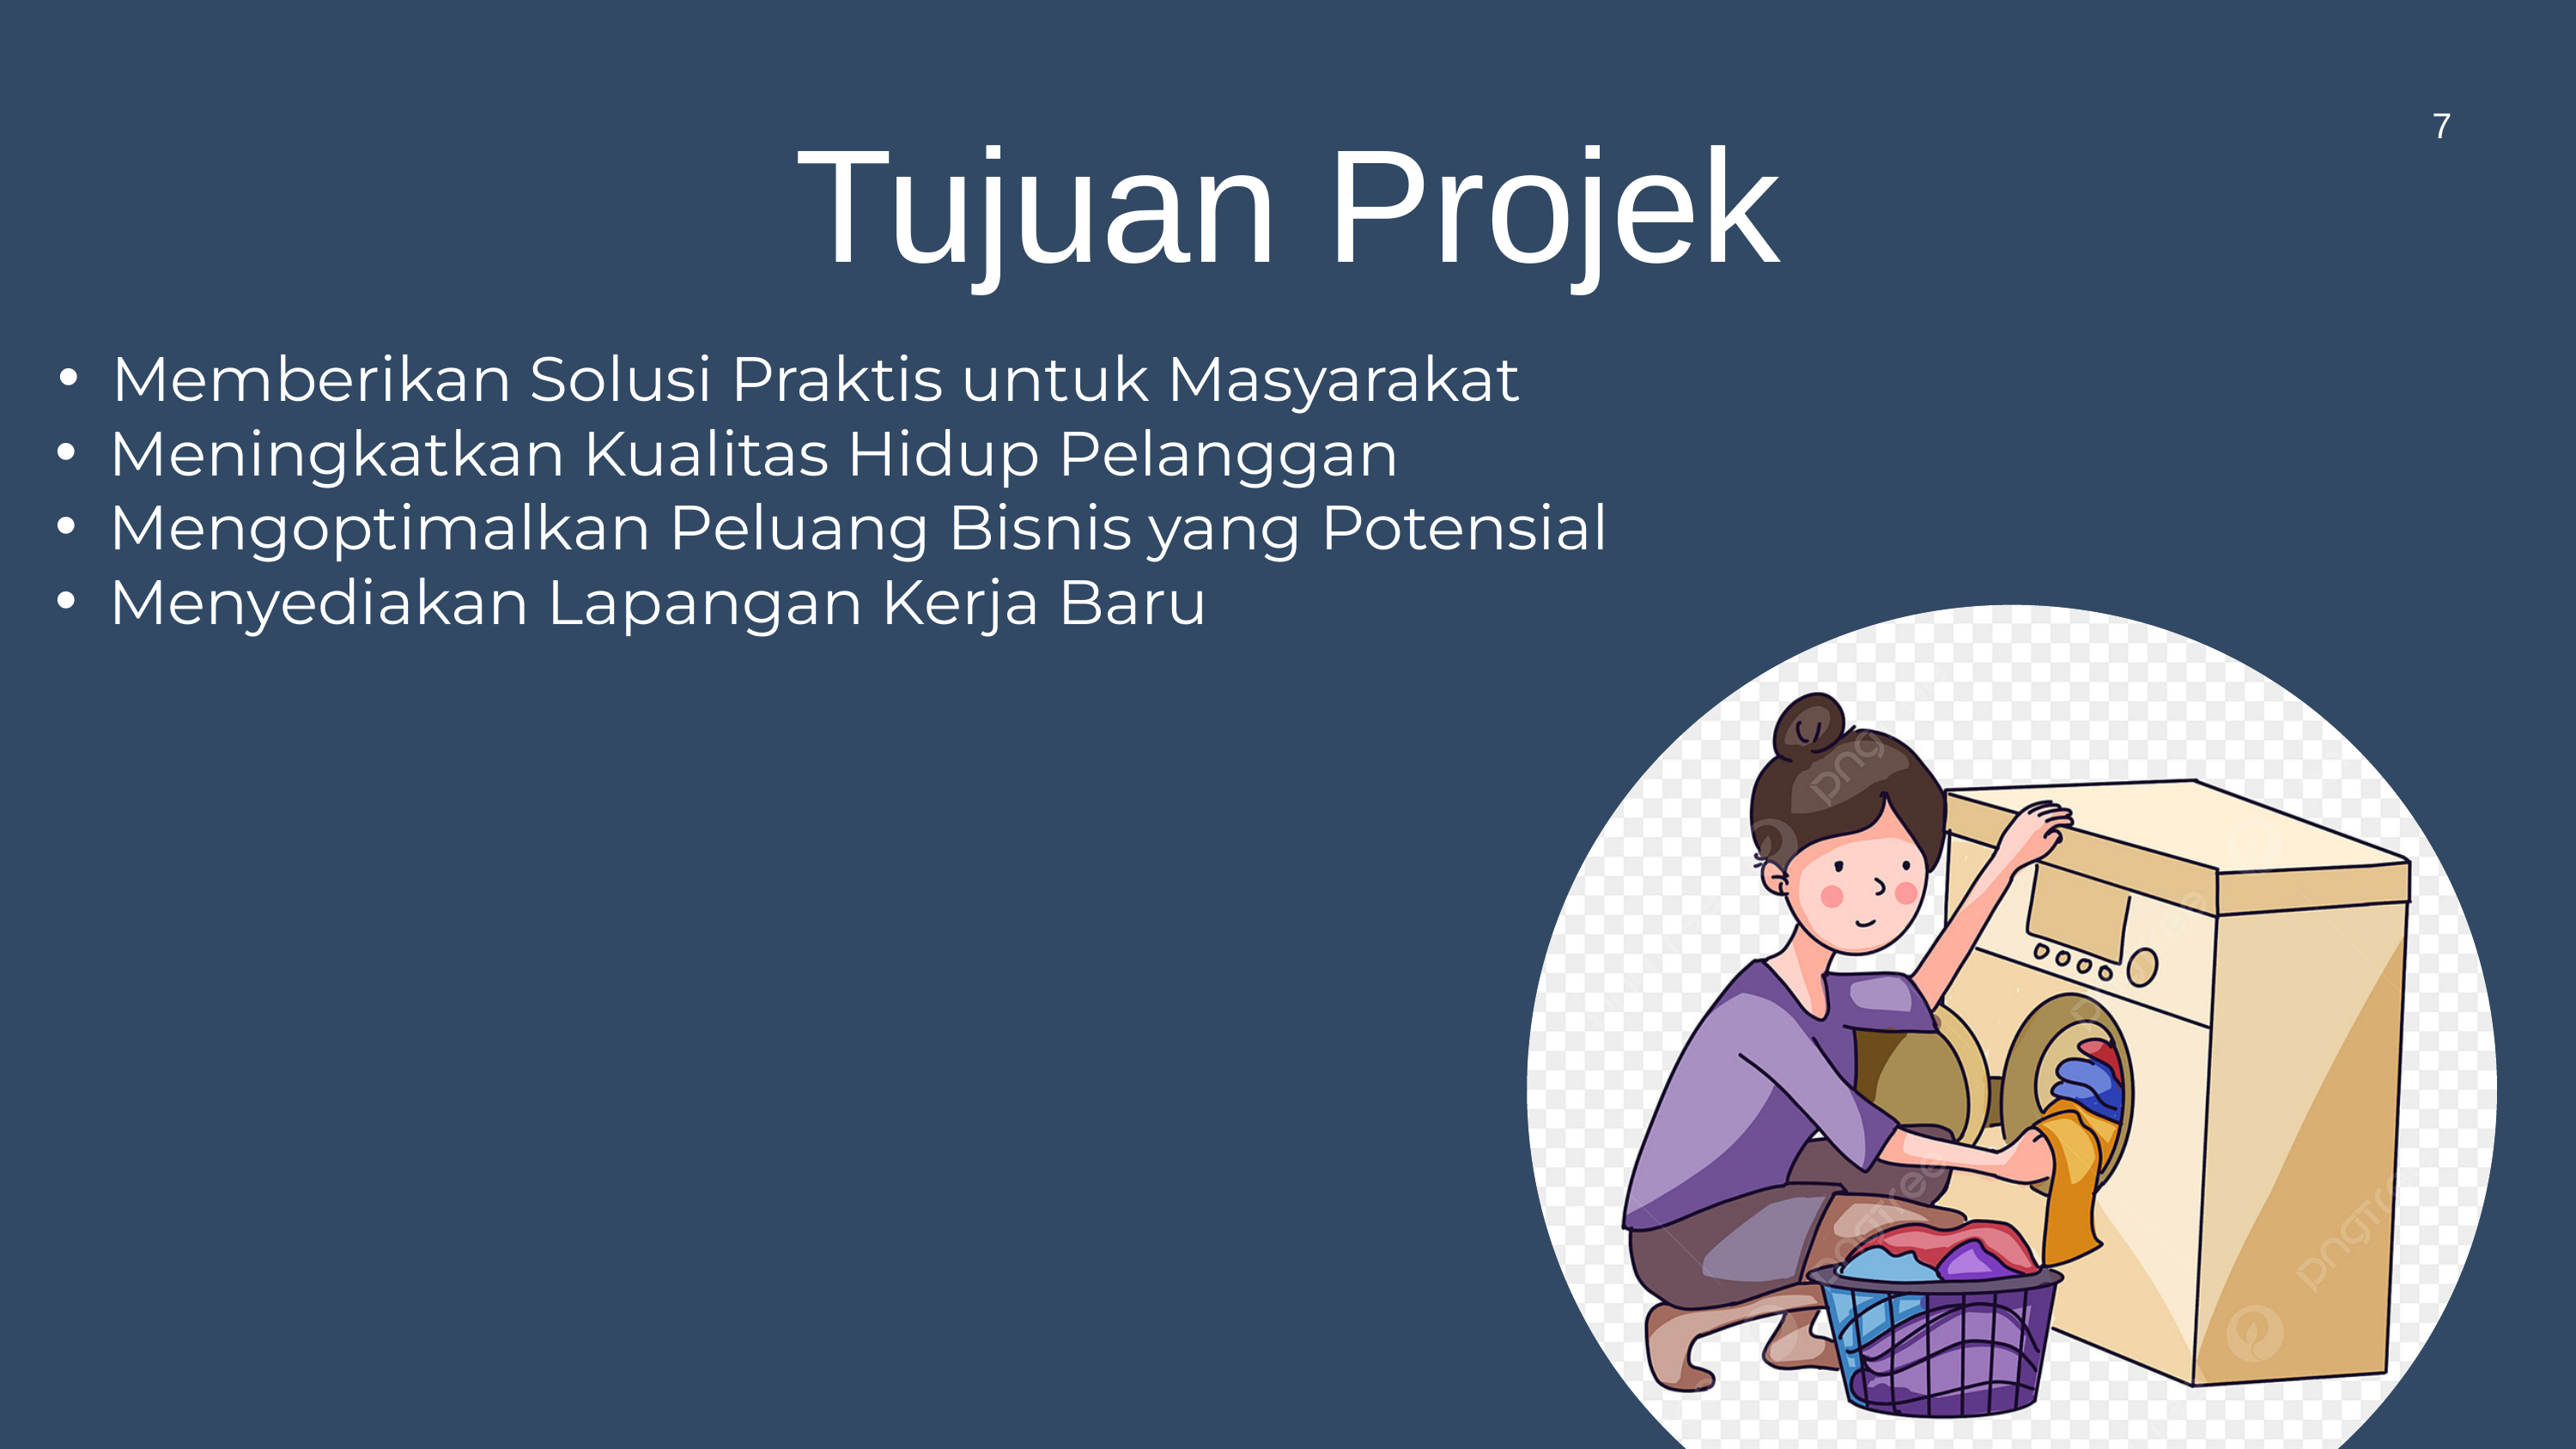

7
Tujuan Projek
Memberikan Solusi Praktis untuk Masyarakat
Meningkatkan Kualitas Hidup Pelanggan
Mengoptimalkan Peluang Bisnis yang Potensial
Menyediakan Lapangan Kerja Baru